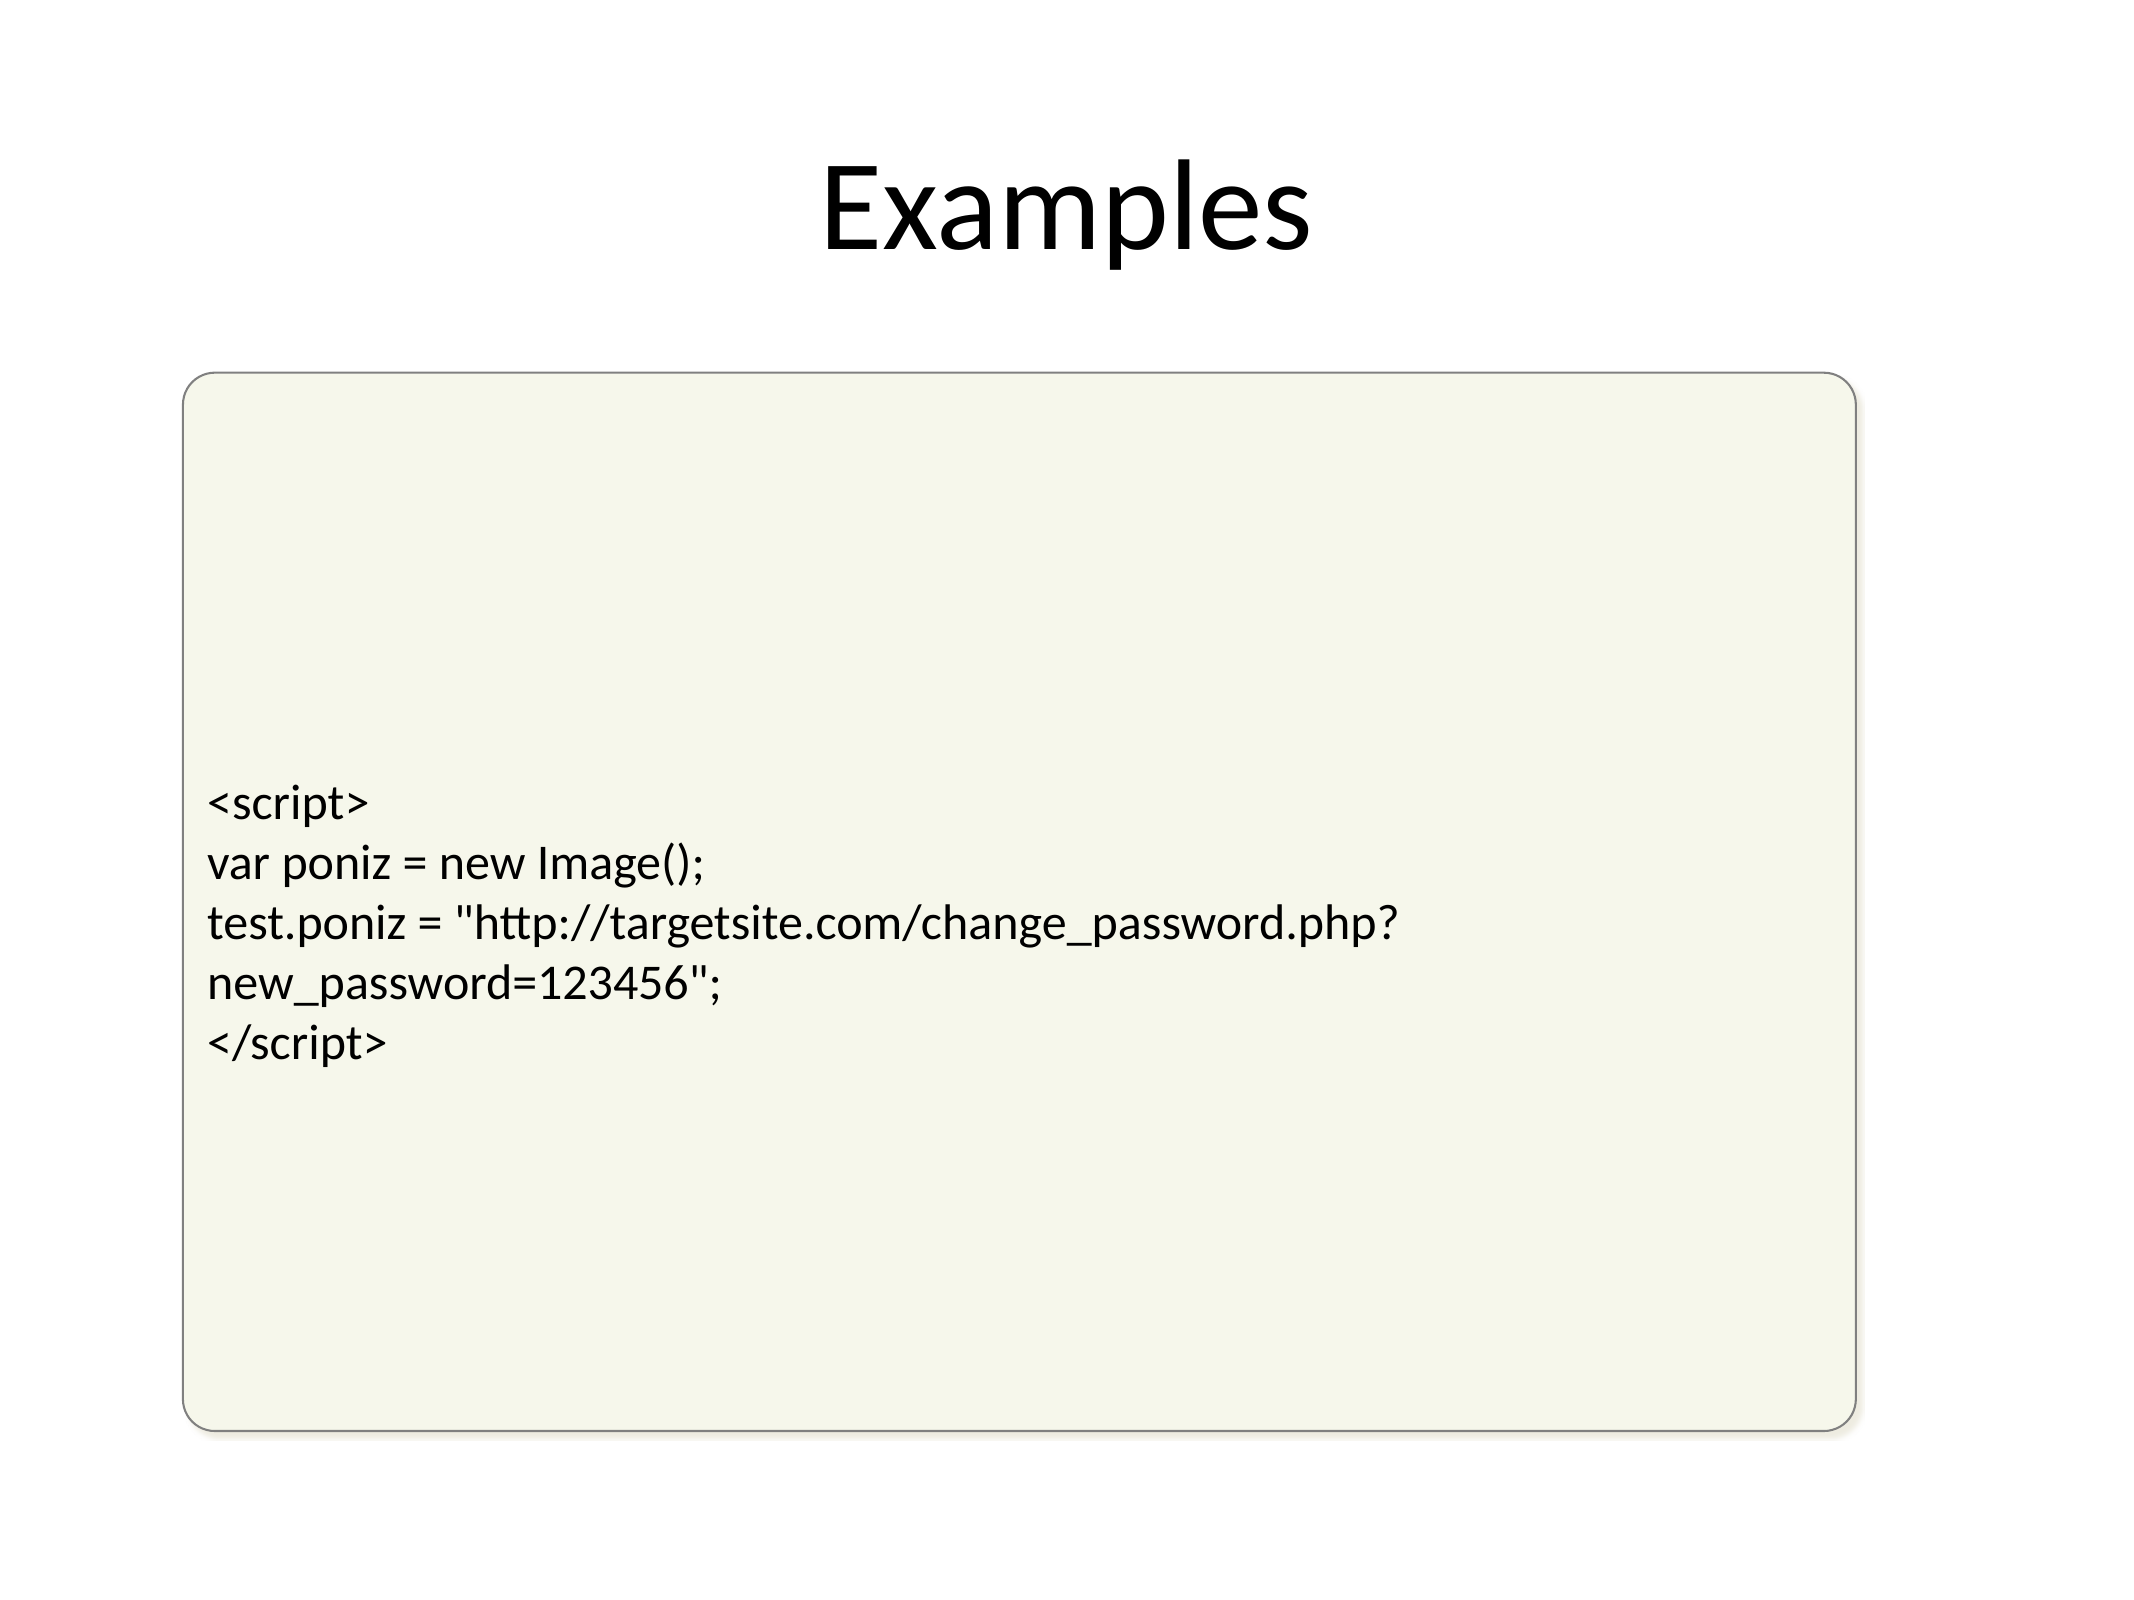

# Examples

<script>
var poniz = new Image();
test.poniz = "http://targetsite.com/change_password.php?new_password=123456";
</script>